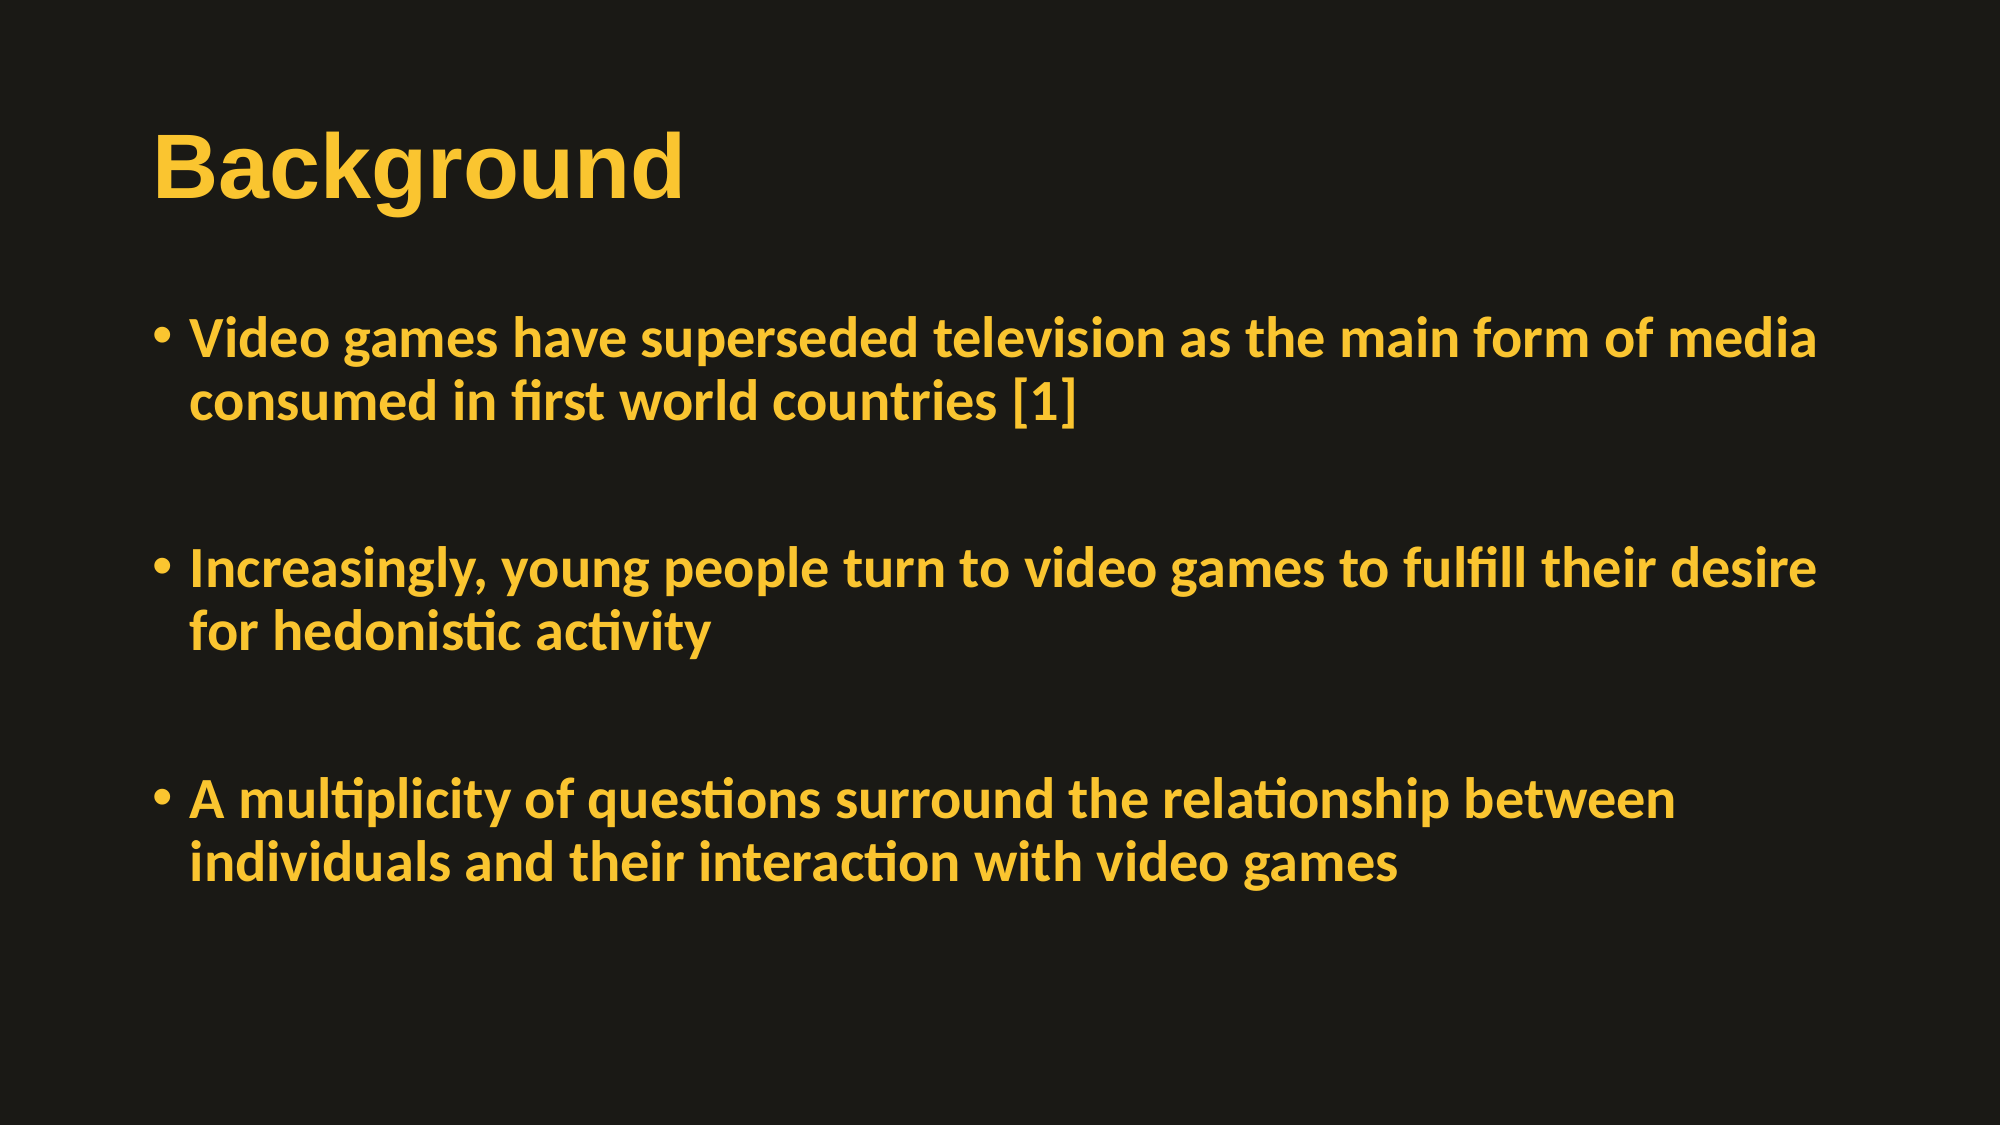

# Background
Video games have superseded television as the main form of media consumed in first world countries [1]

Increasingly, young people turn to video games to fulfill their desire for hedonistic activity

A multiplicity of questions surround the relationship between individuals and their interaction with video games